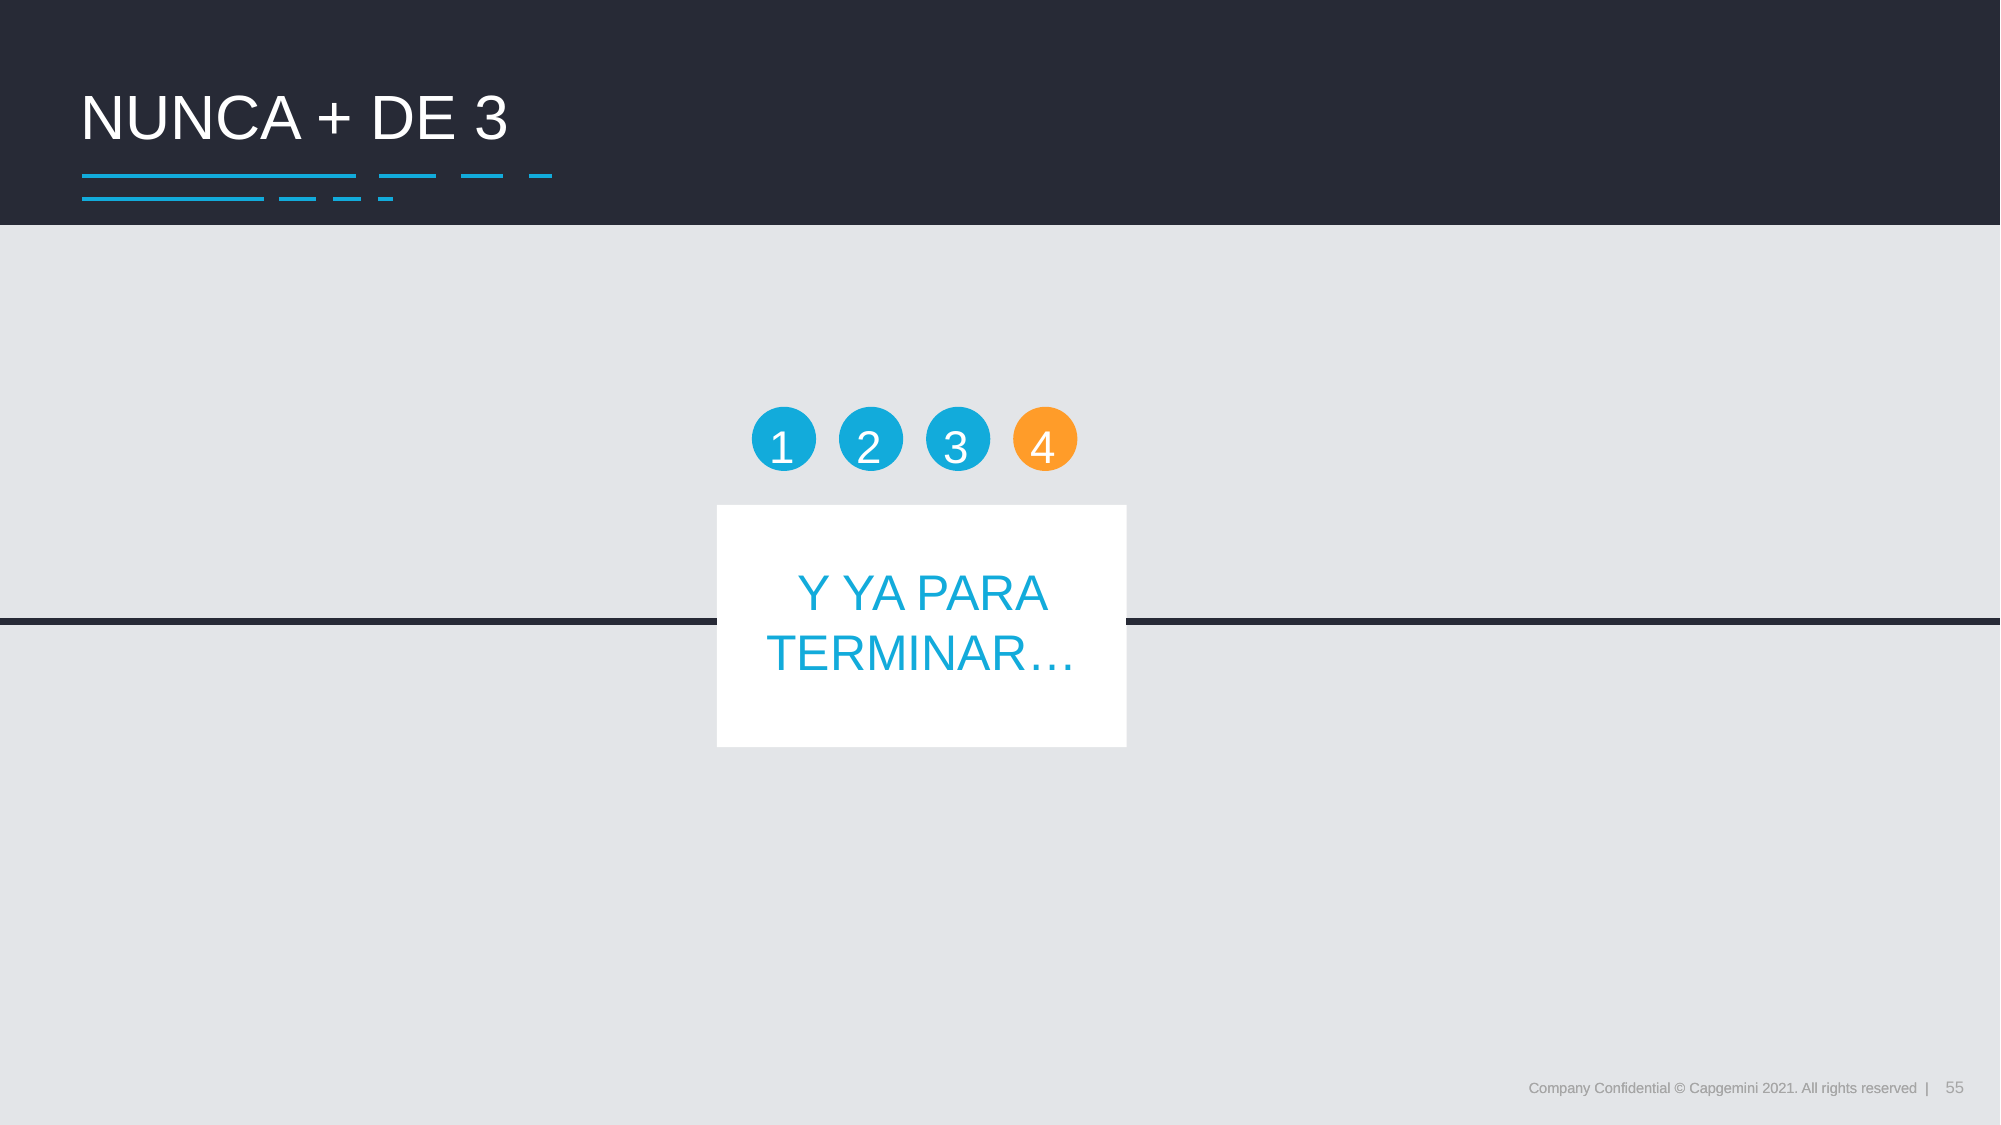

Nunca + de 3

1
2
3
4

Y ya para terminar…

Company Confidential © Capgemini 2021. All rights reserved  |
55